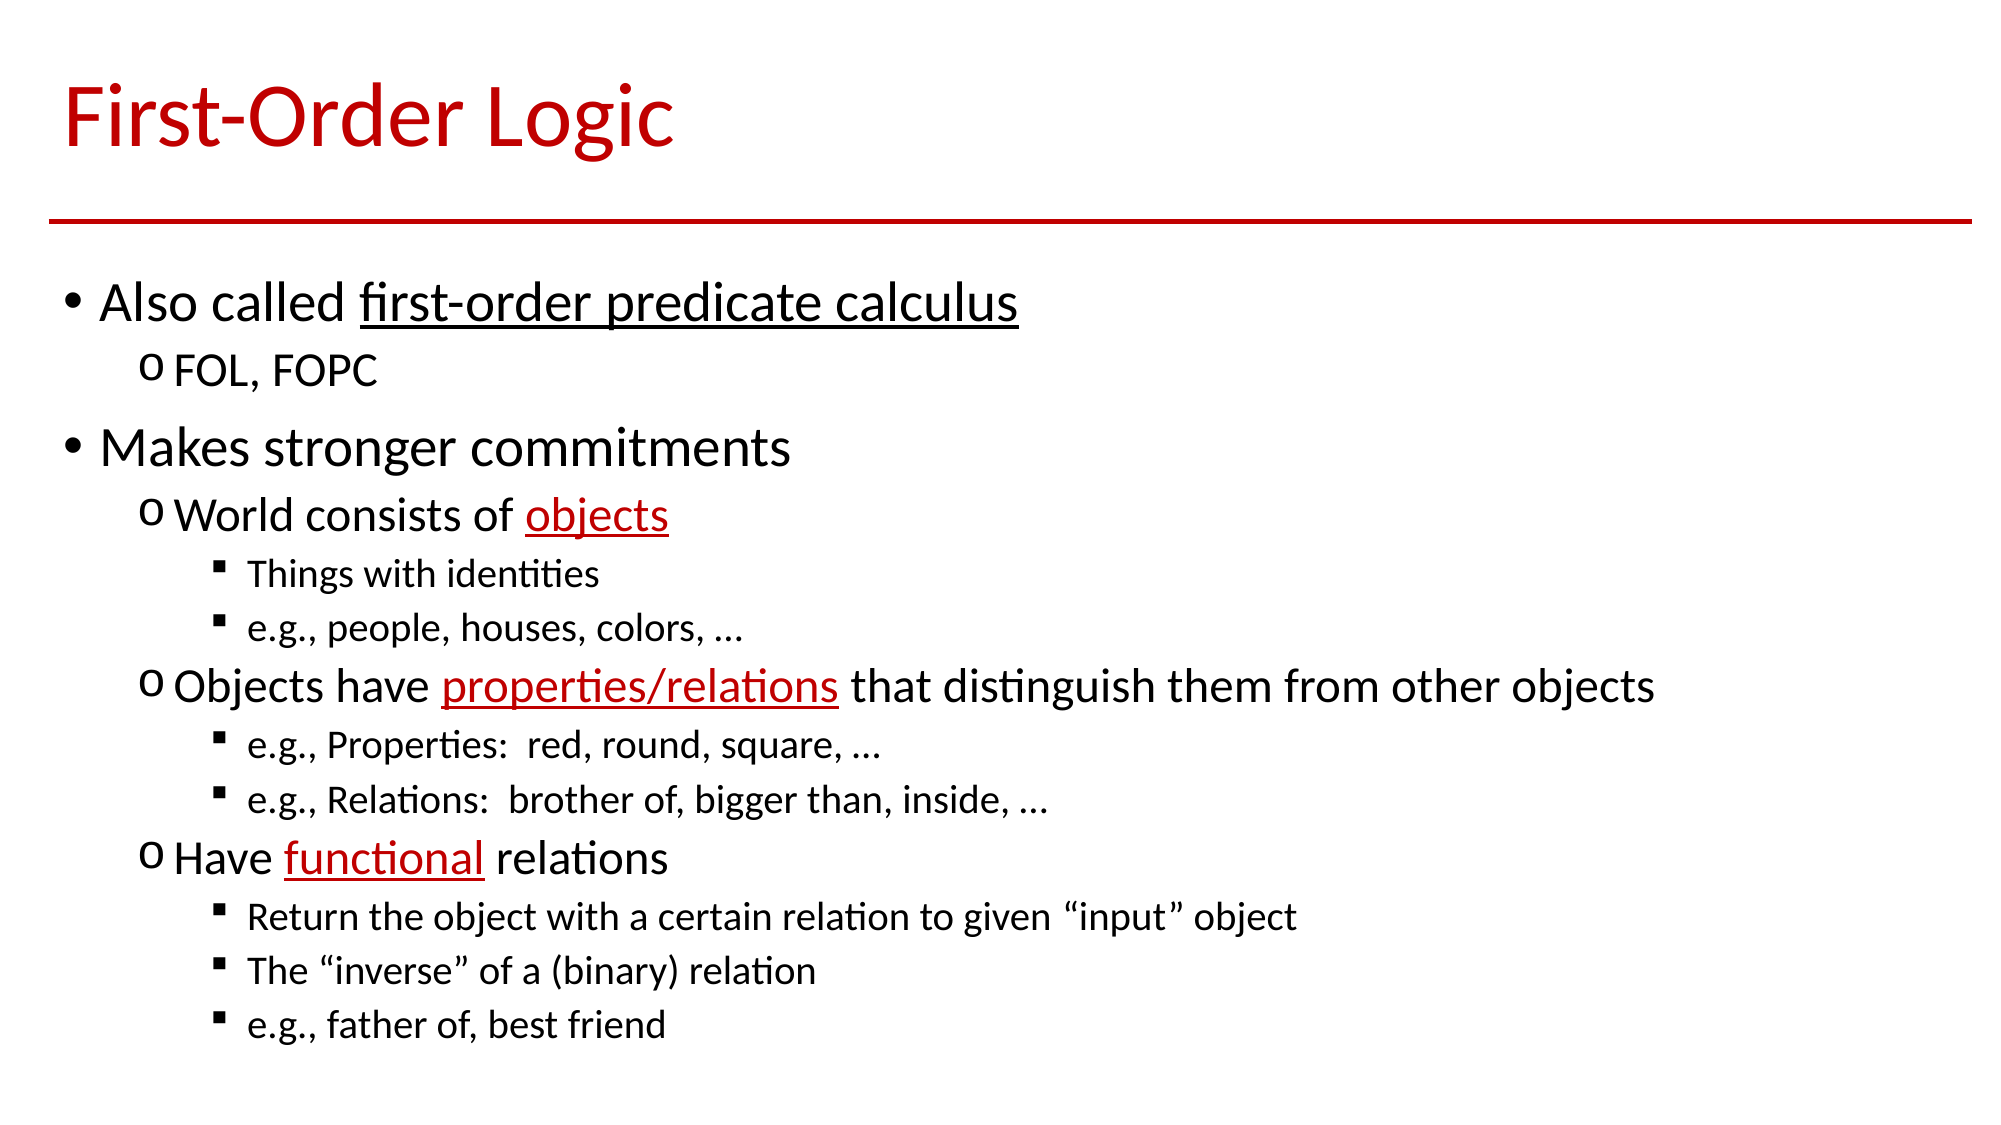

# First-Order Logic
Also called first-order predicate calculus
FOL, FOPC
Makes stronger commitments
World consists of objects
Things with identities
e.g., people, houses, colors, …
Objects have properties/relations that distinguish them from other objects
e.g., Properties:  red, round, square, …
e.g., Relations:  brother of, bigger than, inside, …
Have functional relations
Return the object with a certain relation to given “input” object
The “inverse” of a (binary) relation
e.g., father of, best friend